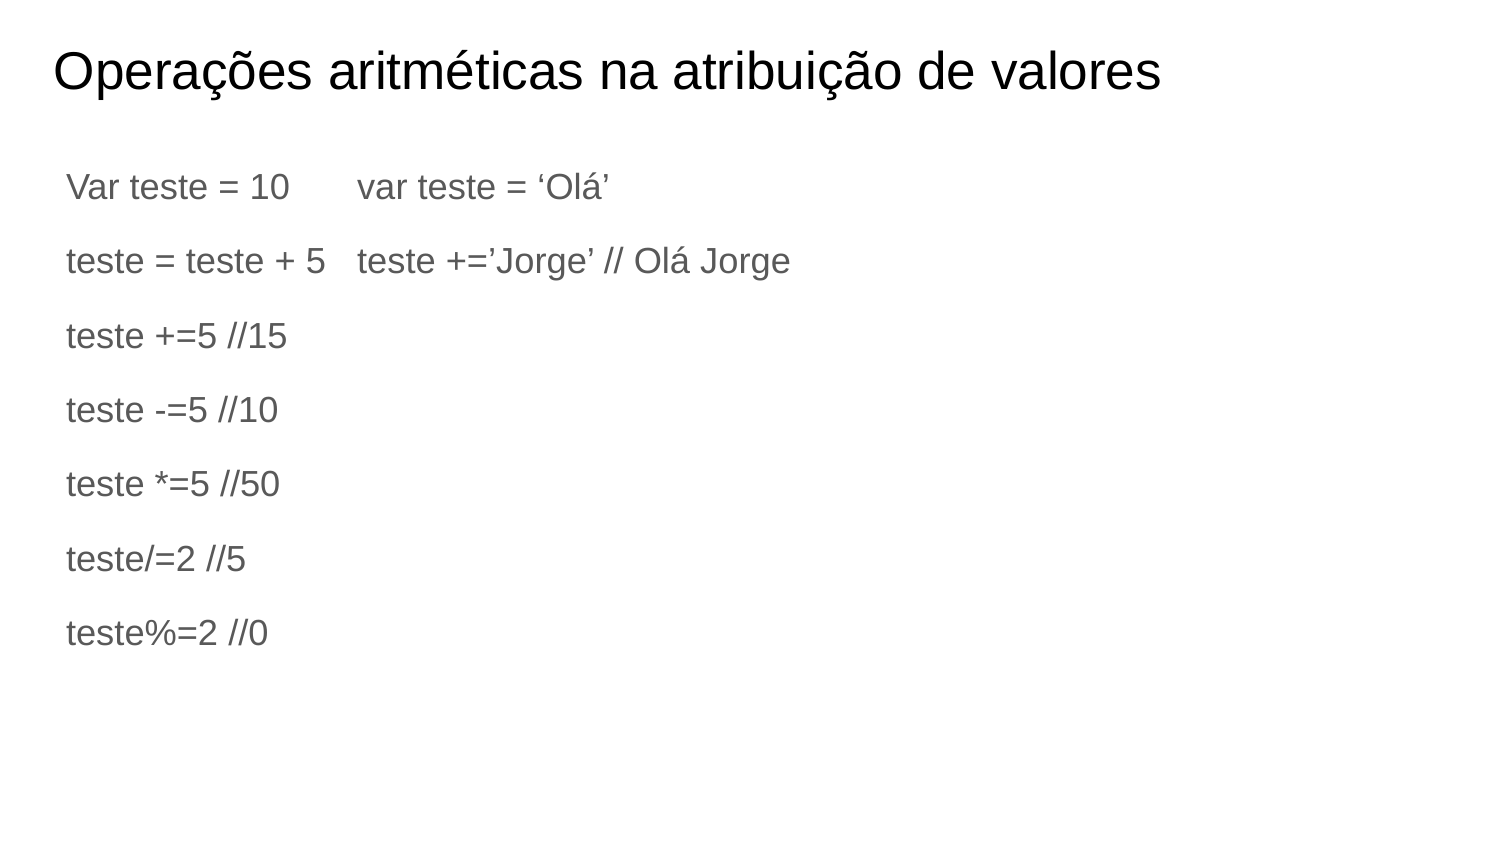

# Operações aritméticas na atribuição de valores
Var teste = 10						var teste = ‘Olá’
teste = teste + 5						teste +=’Jorge’ // Olá Jorge
teste +=5 //15
teste -=5 //10
teste *=5 //50
teste/=2 //5
teste%=2 //0